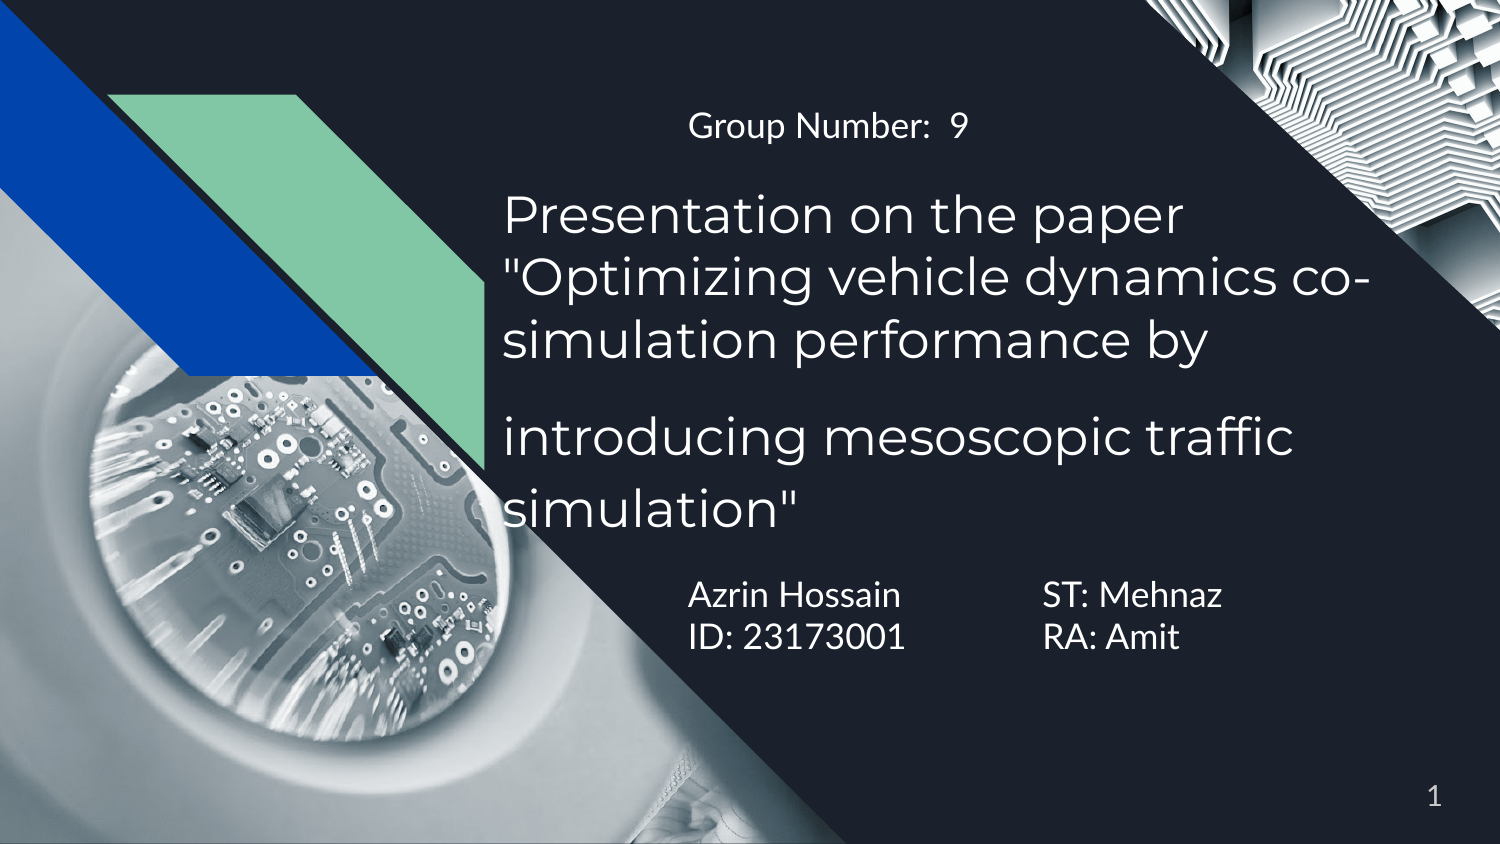

Group Number:  9
# Presentation on the paper "Optimizing vehicle dynamics co-simulation performance by
introducing mesoscopic traffic simulation"
Azrin Hossain
ID: 23173001
ST: Mehnaz
RA: Amit
1